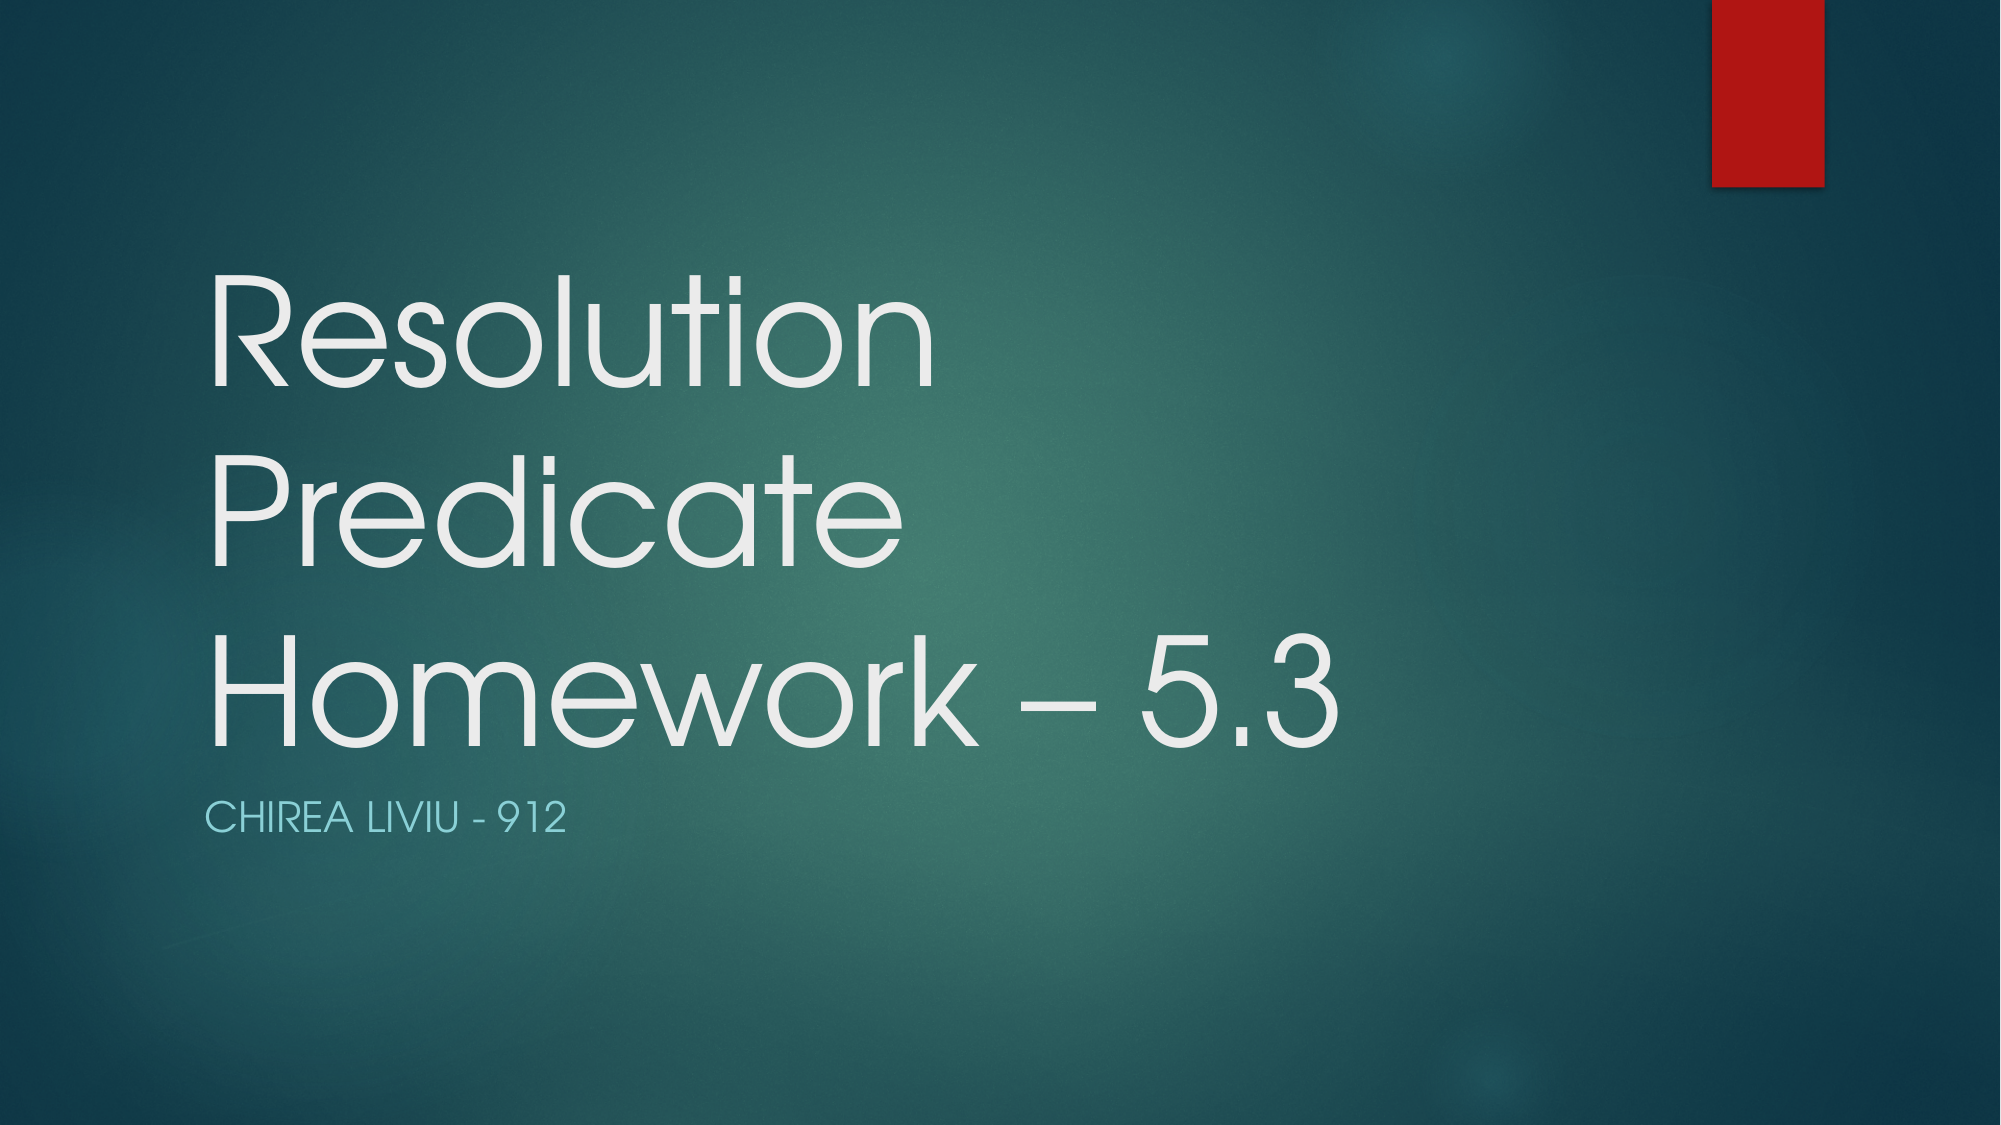

# Resolution Predicate Homework – 5.3
Chirea liviu - 912